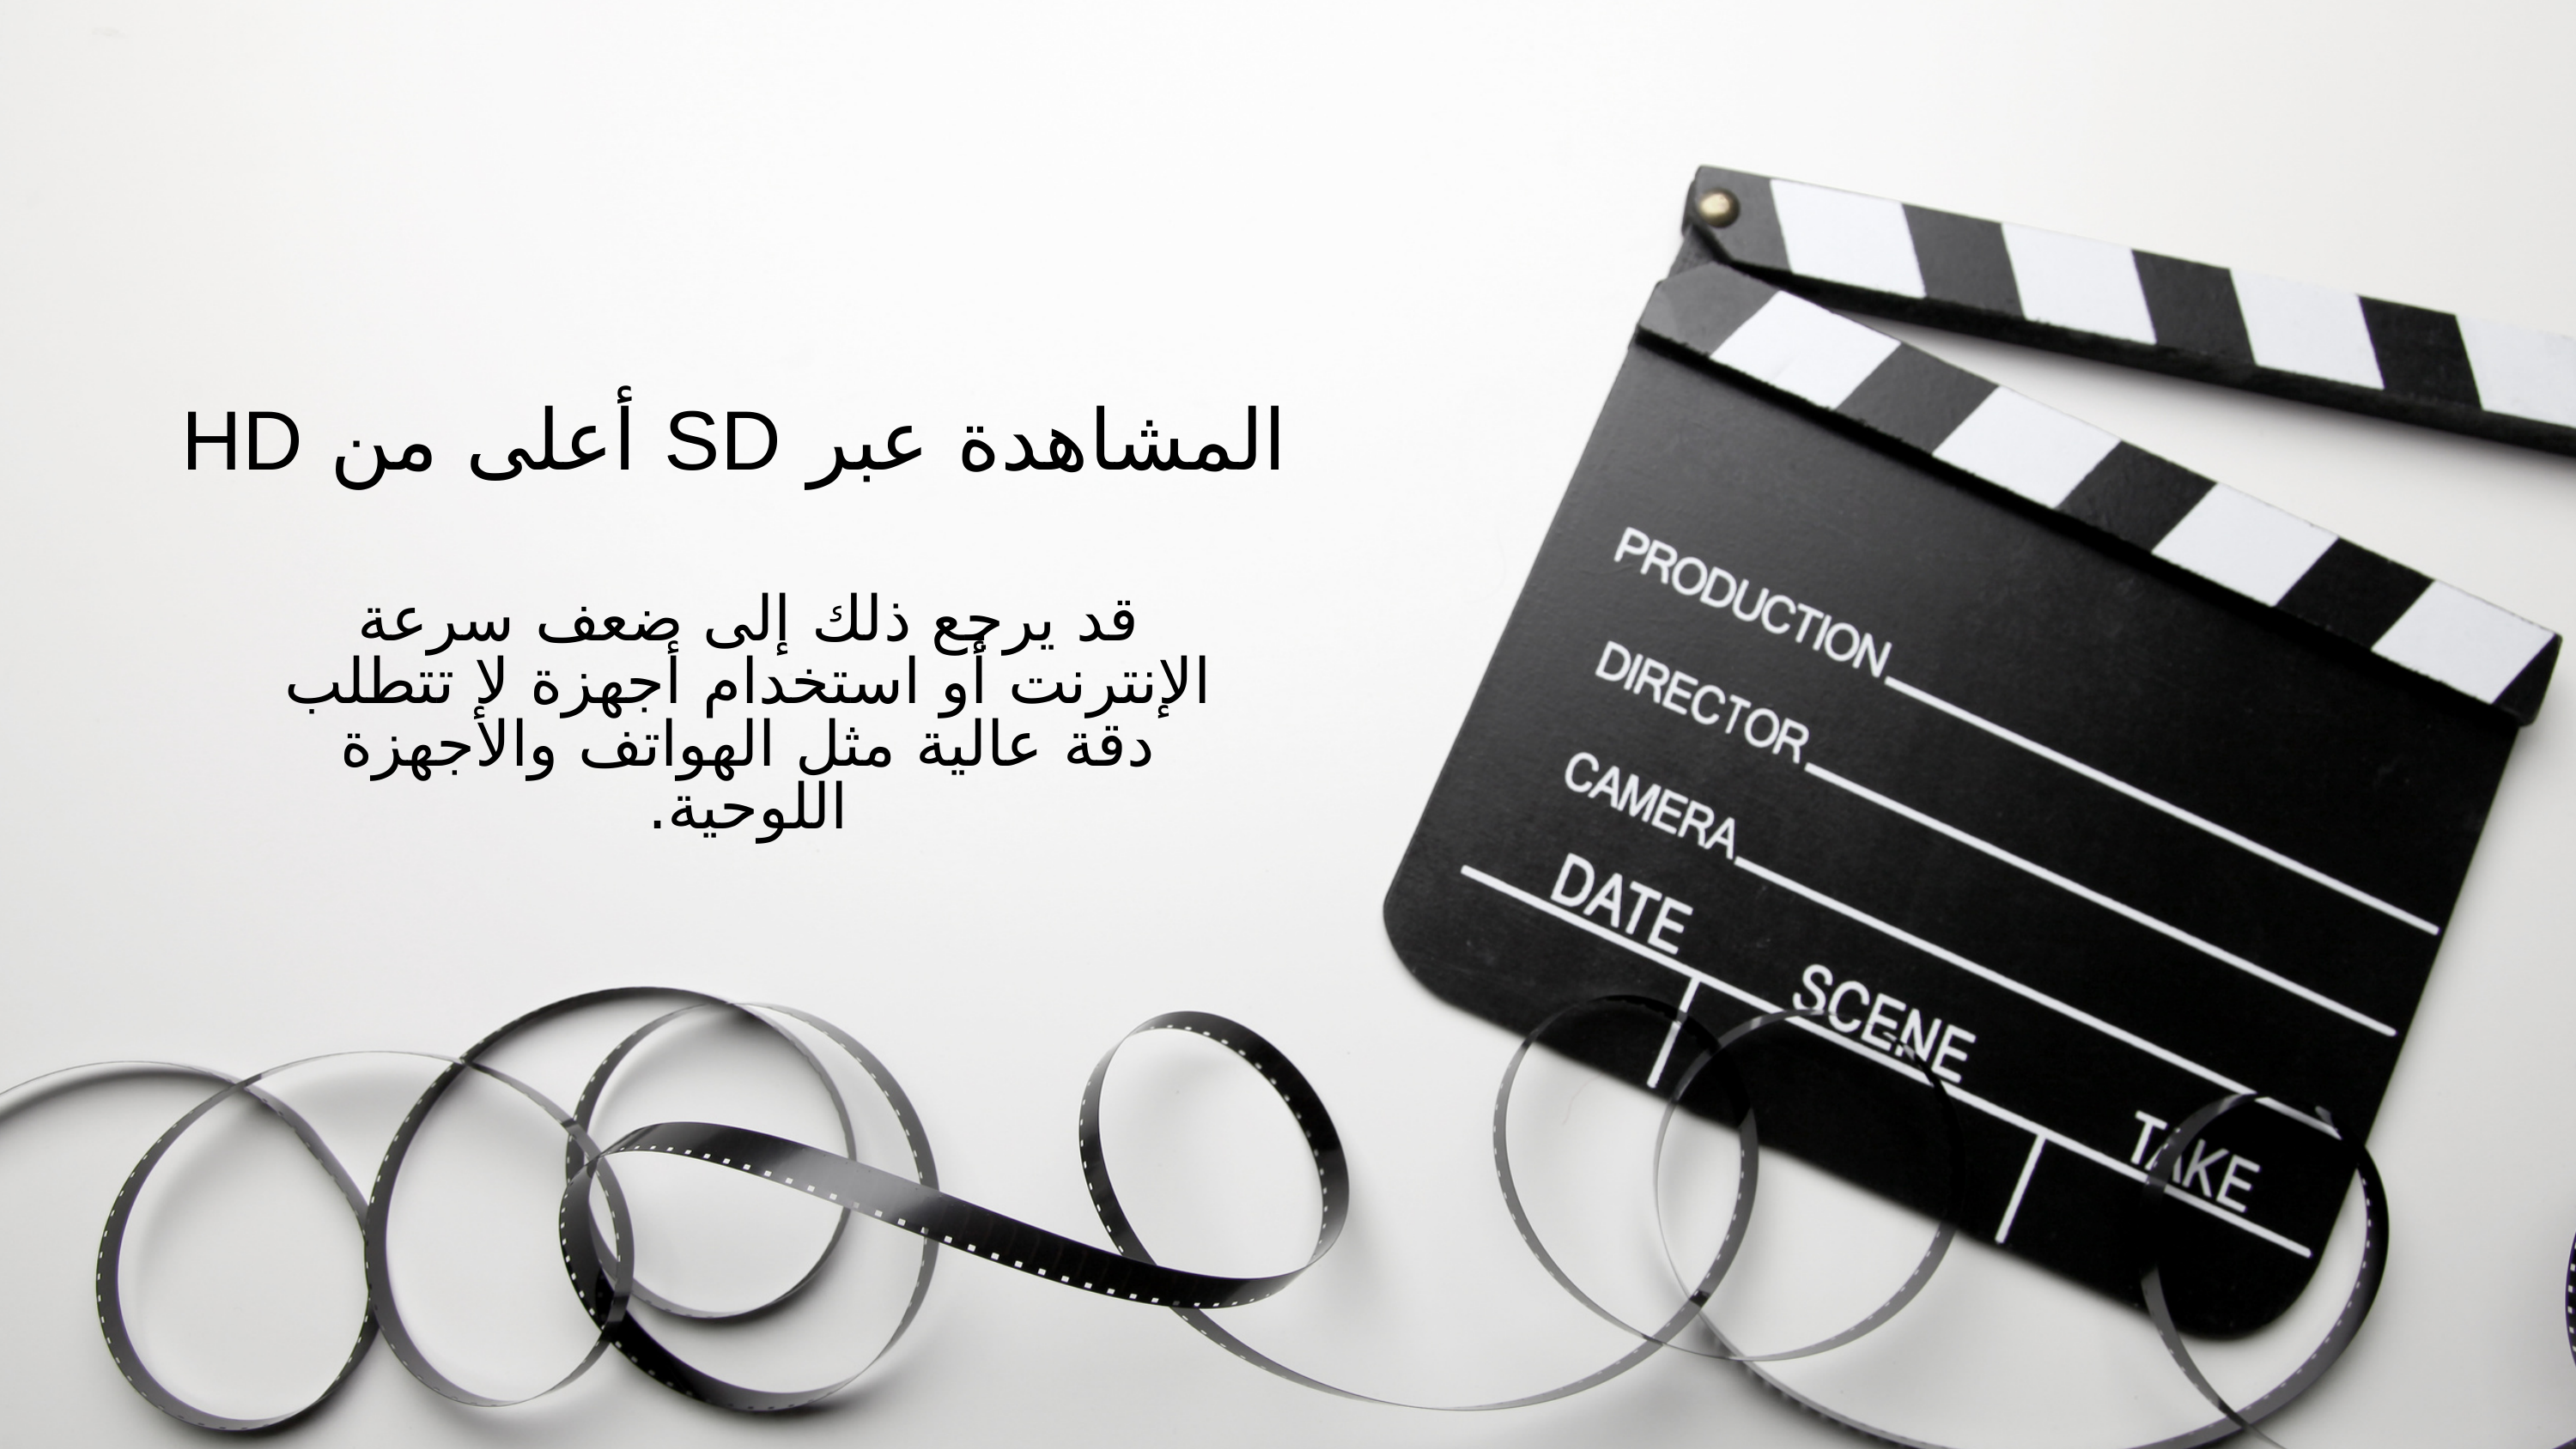

المشاهدة عبر SD أعلى من HD
قد يرجع ذلك إلى ضعف سرعة الإنترنت أو استخدام أجهزة لا تتطلب دقة عالية مثل الهواتف والأجهزة اللوحية.